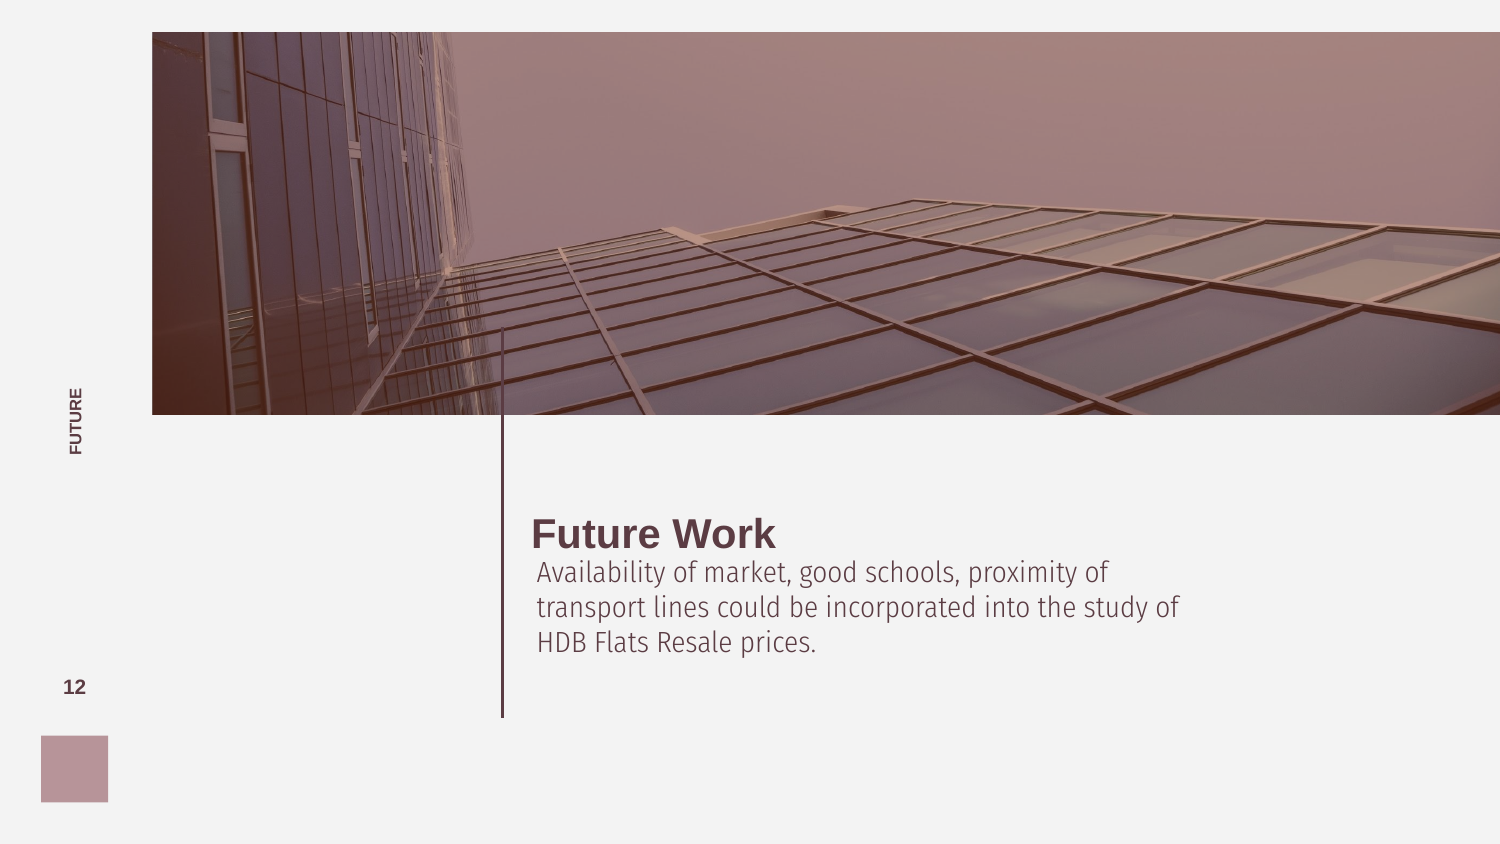

# FUTURE
Future Work
Availability of market, good schools, proximity of transport lines could be incorporated into the study of HDB Flats Resale prices.
12